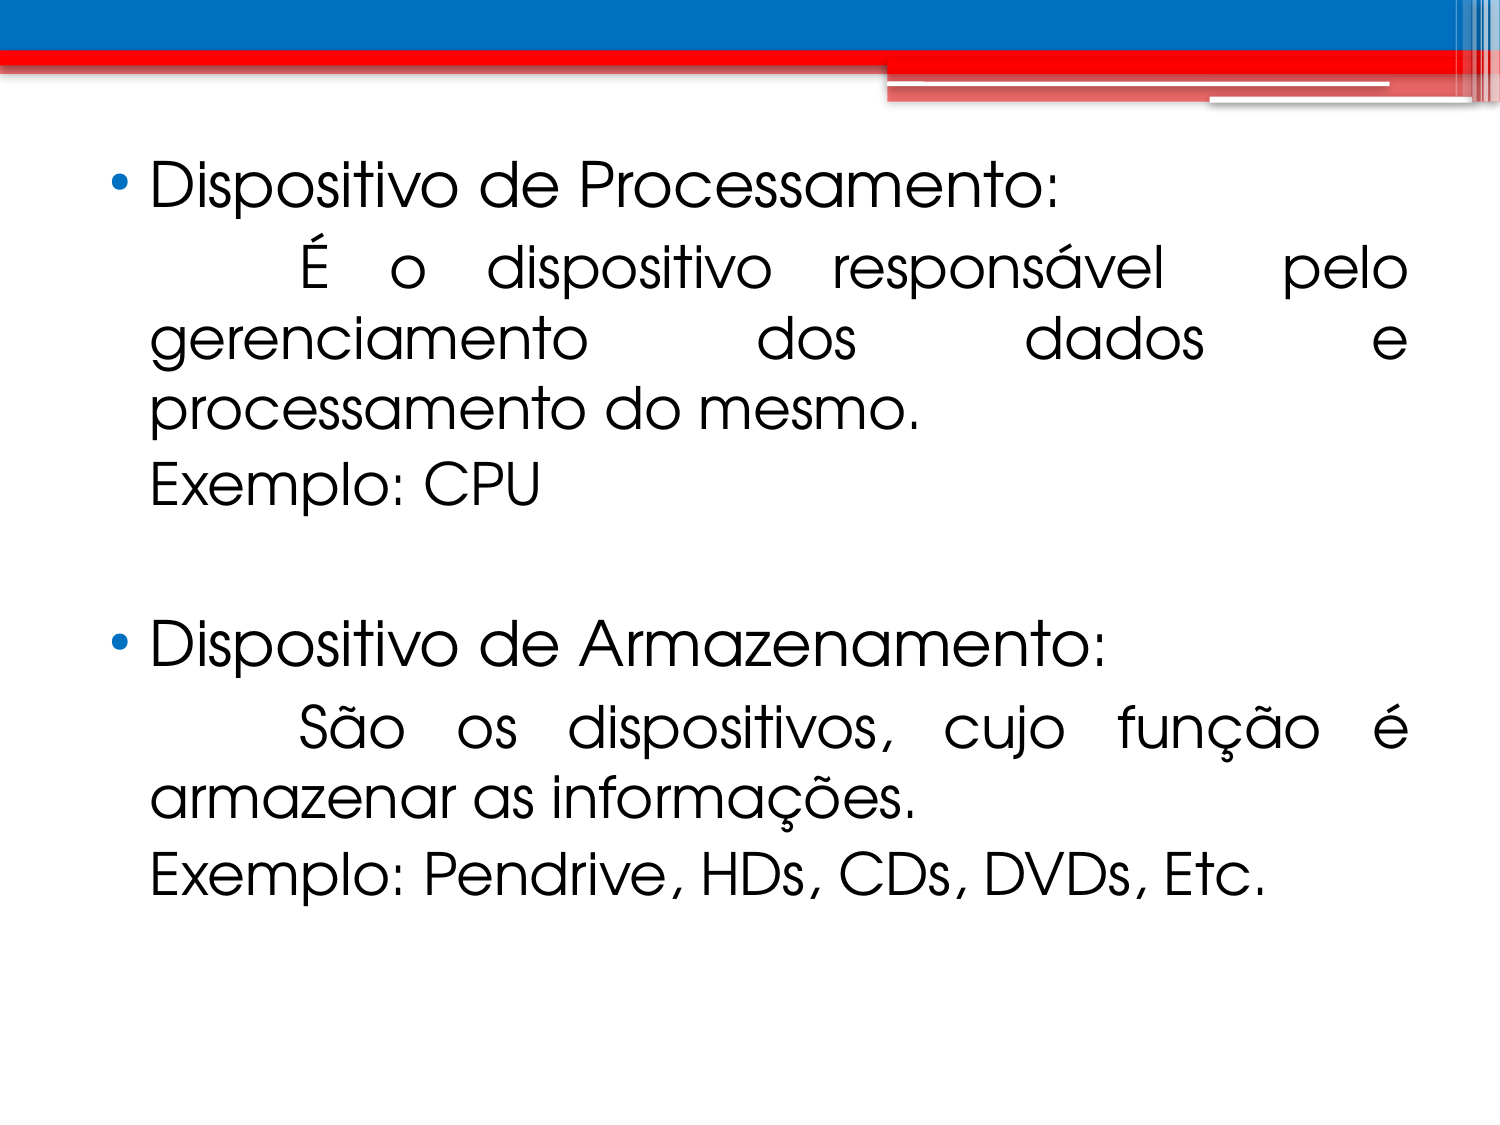

Dispositivo de Processamento:
		É o dispositivo responsável  pelo gerenciamento dos dados e processamento do mesmo.
	Exemplo: CPU

Dispositivo de Armazenamento:
		São os dispositivos, cujo função é armazenar as informações.
	Exemplo: Pendrive, HDs, CDs, DVDs, Etc.